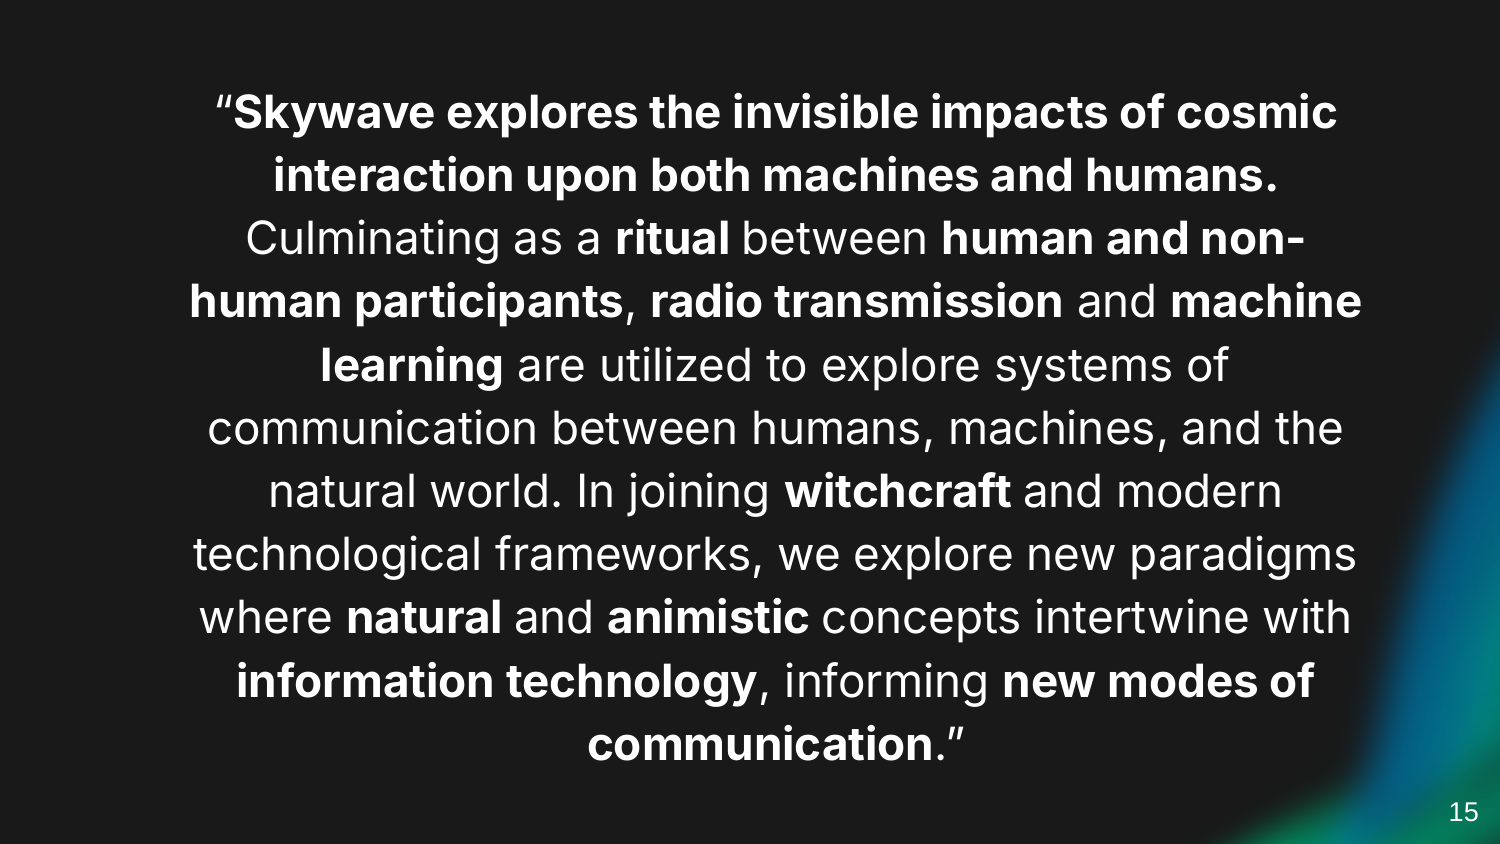

# “Skywave explores the invisible impacts of cosmic interaction upon both machines and humans. Culminating as a ritual between human and non-human participants, radio transmission and machine learning are utilized to explore systems of communication between humans, machines, and the natural world. In joining witchcraft and modern technological frameworks, we explore new paradigms where natural and animistic concepts intertwine with information technology, informing new modes of communication.”
15